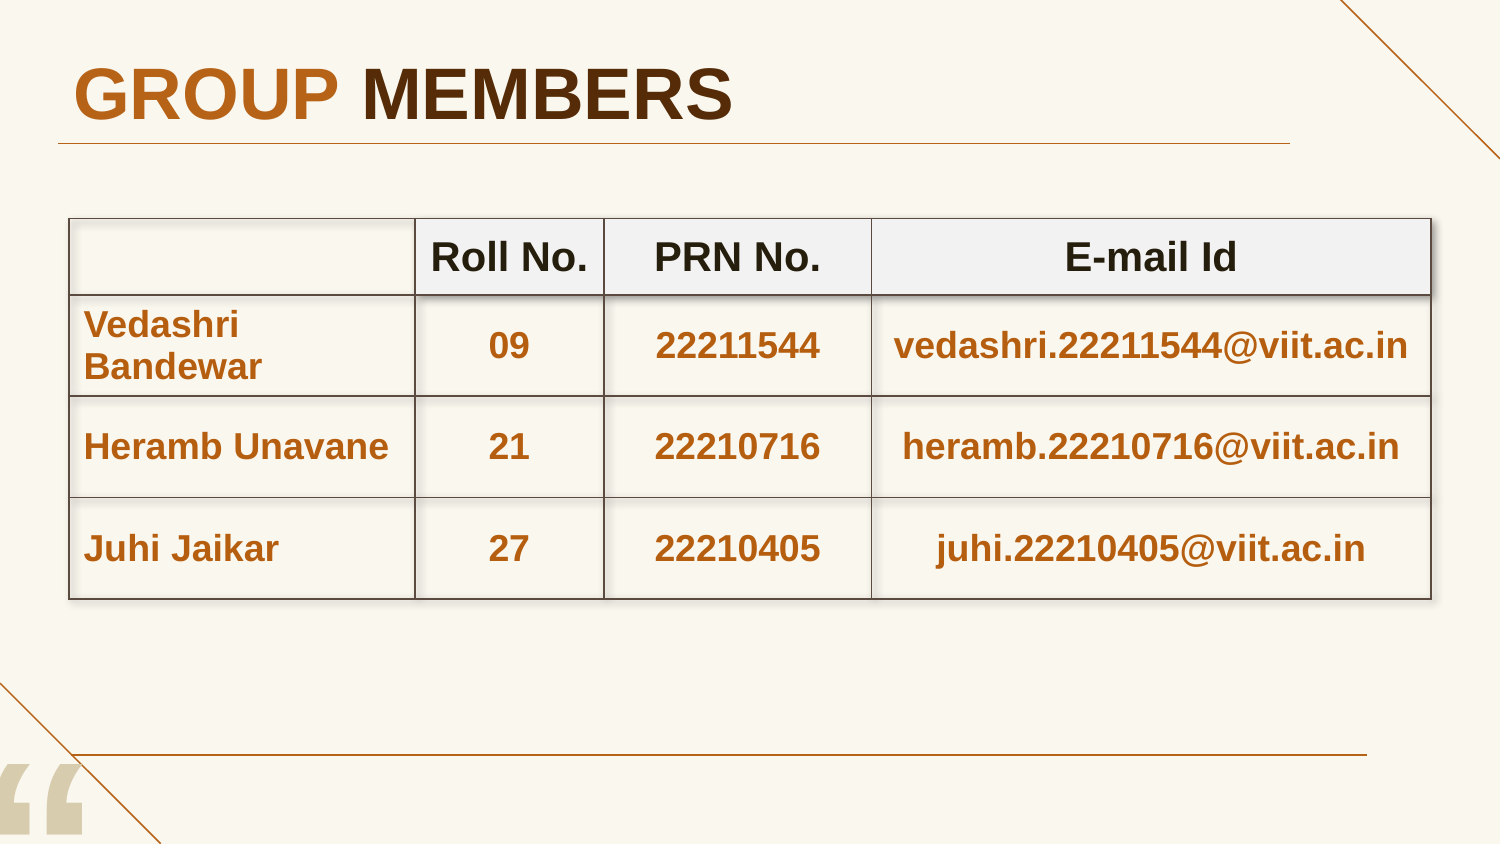

# GROUP MEMBERS
|  | Roll No. | PRN No. | E-mail Id |
| --- | --- | --- | --- |
| Vedashri Bandewar | 09 | 22211544 | vedashri.22211544@viit.ac.in |
| Heramb Unavane | 21 | 22210716 | heramb.22210716@viit.ac.in |
| Juhi Jaikar | 27 | 22210405 | juhi.22210405@viit.ac.in |
“